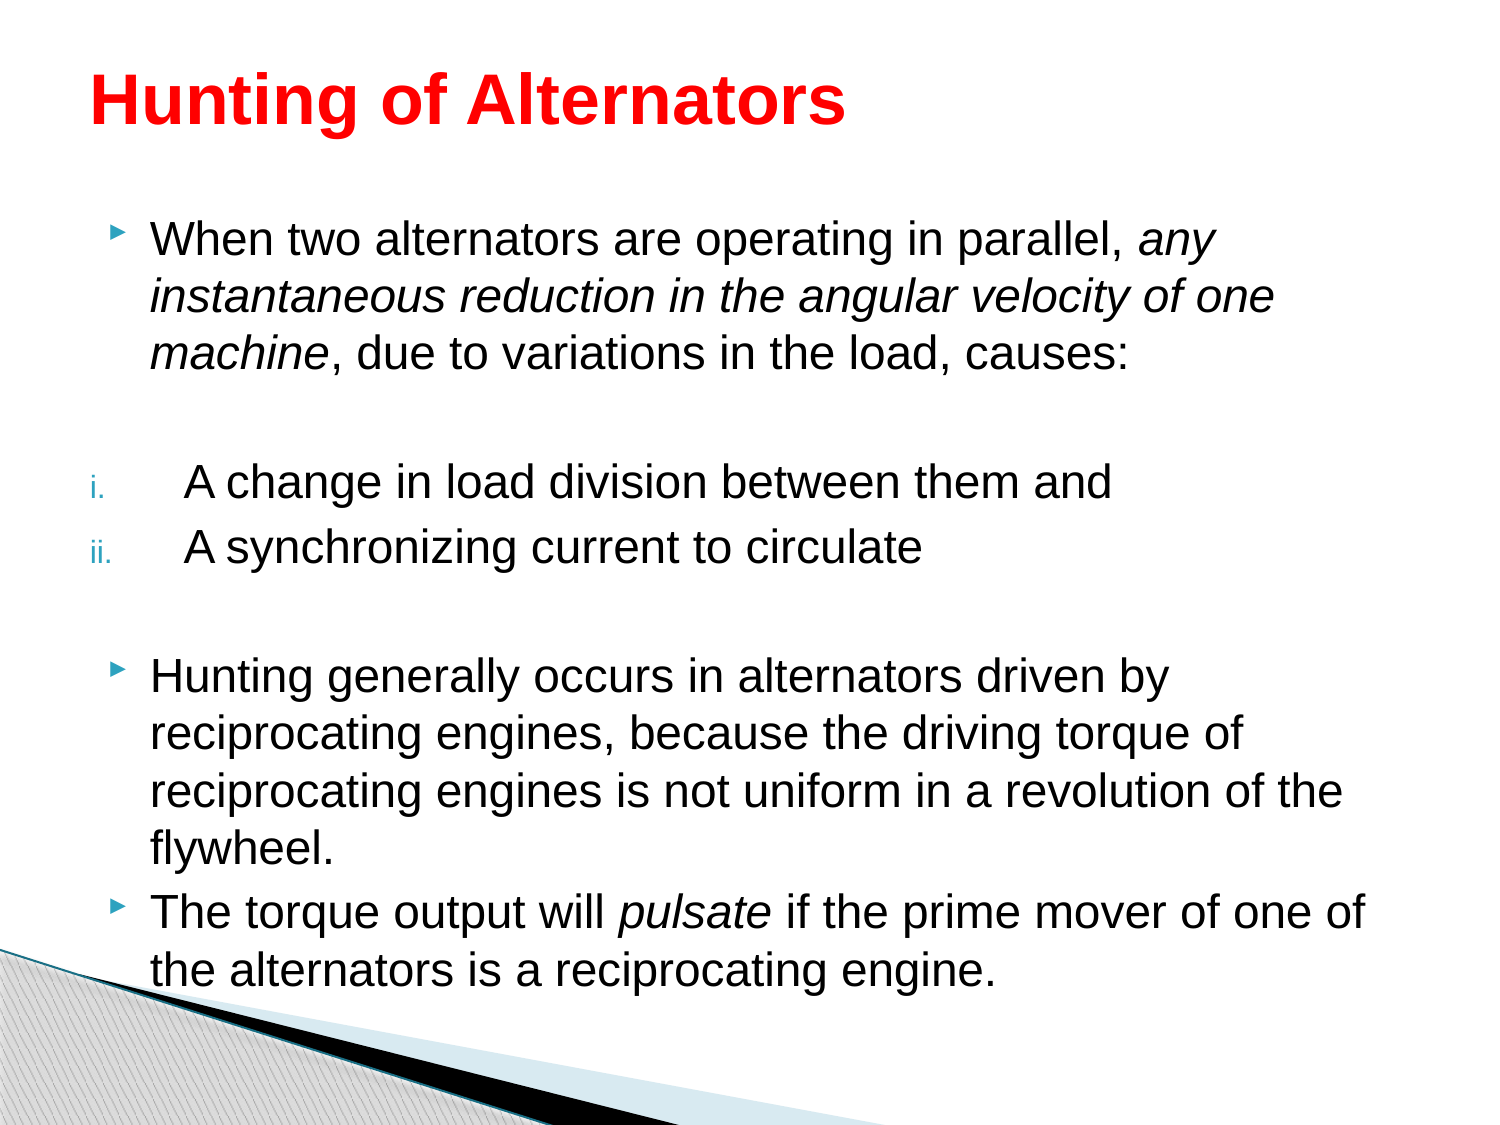

# Hunting of Alternators
When two alternators are operating in parallel, any instantaneous reduction in the angular velocity of one machine, due to variations in the load, causes:

A change in load division between them and
A synchronizing current to circulate

Hunting generally occurs in alternators driven by reciprocating engines, because the driving torque of reciprocating engines is not uniform in a revolution of the flywheel.
The torque output will pulsate if the prime mover of one of the alternators is a reciprocating engine.